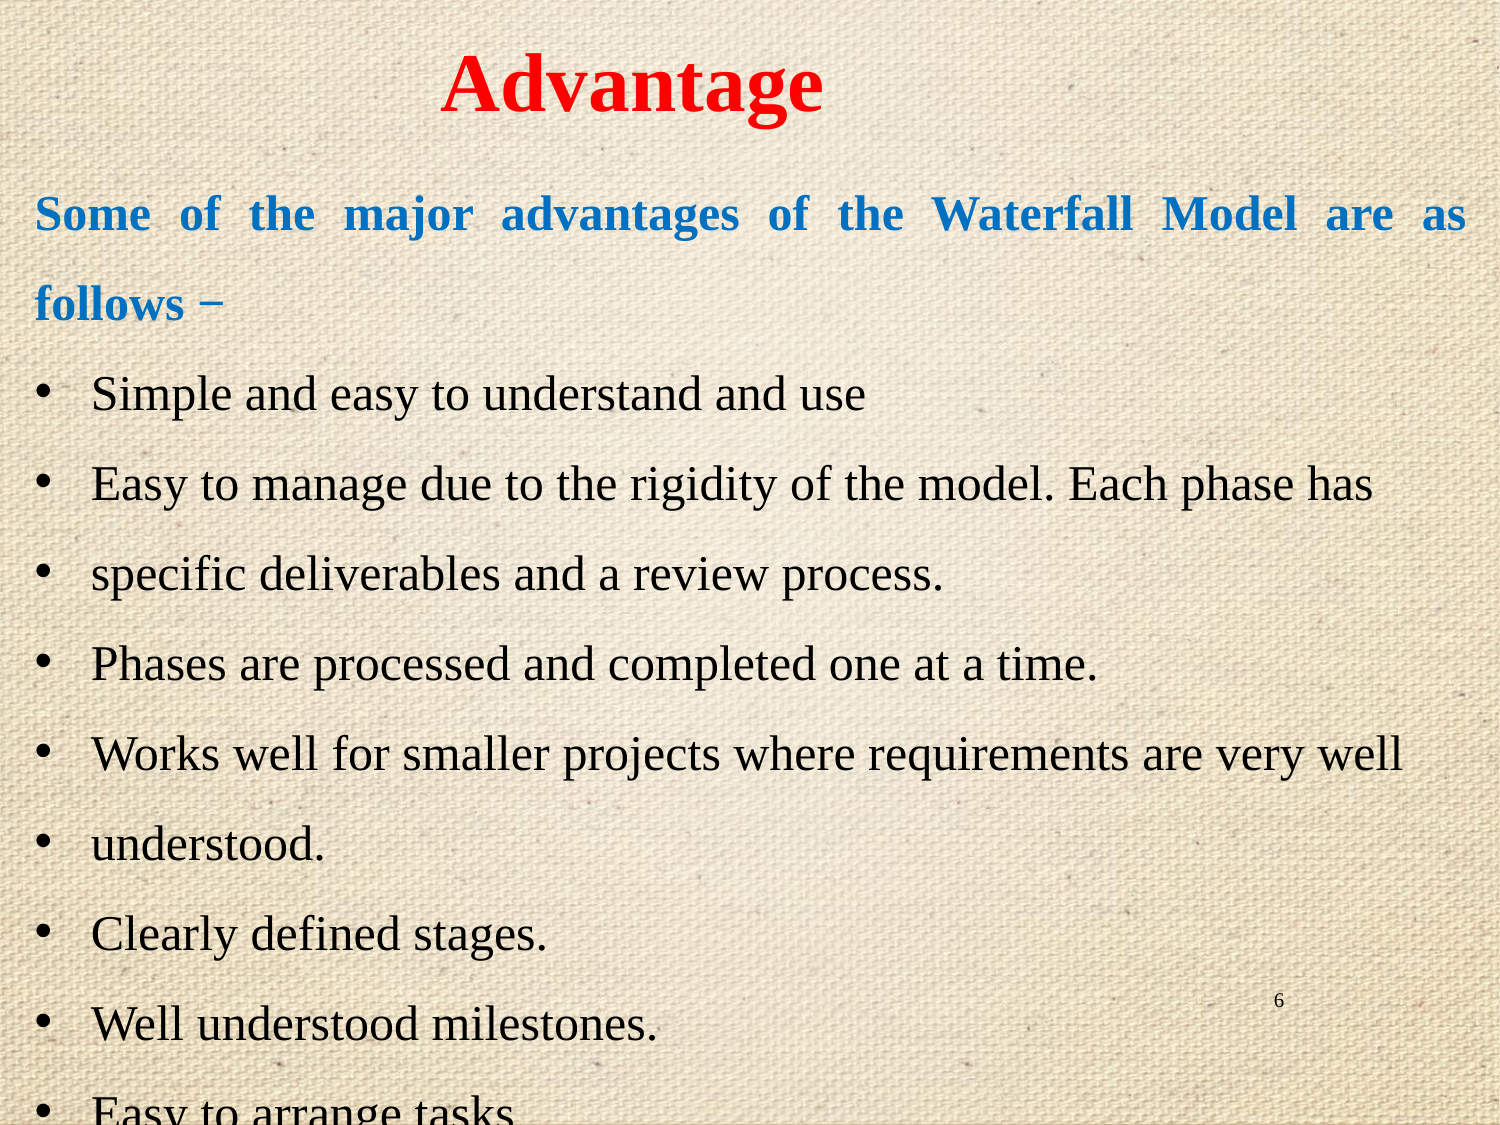

# Advantage
Some of the major advantages of the Waterfall Model are as follows −
Simple and easy to understand and use
Easy to manage due to the rigidity of the model. Each phase has
specific deliverables and a review process.
Phases are processed and completed one at a time.
Works well for smaller projects where requirements are very well
understood.
Clearly defined stages.
Well understood milestones.
Easy to arrange tasks.
6